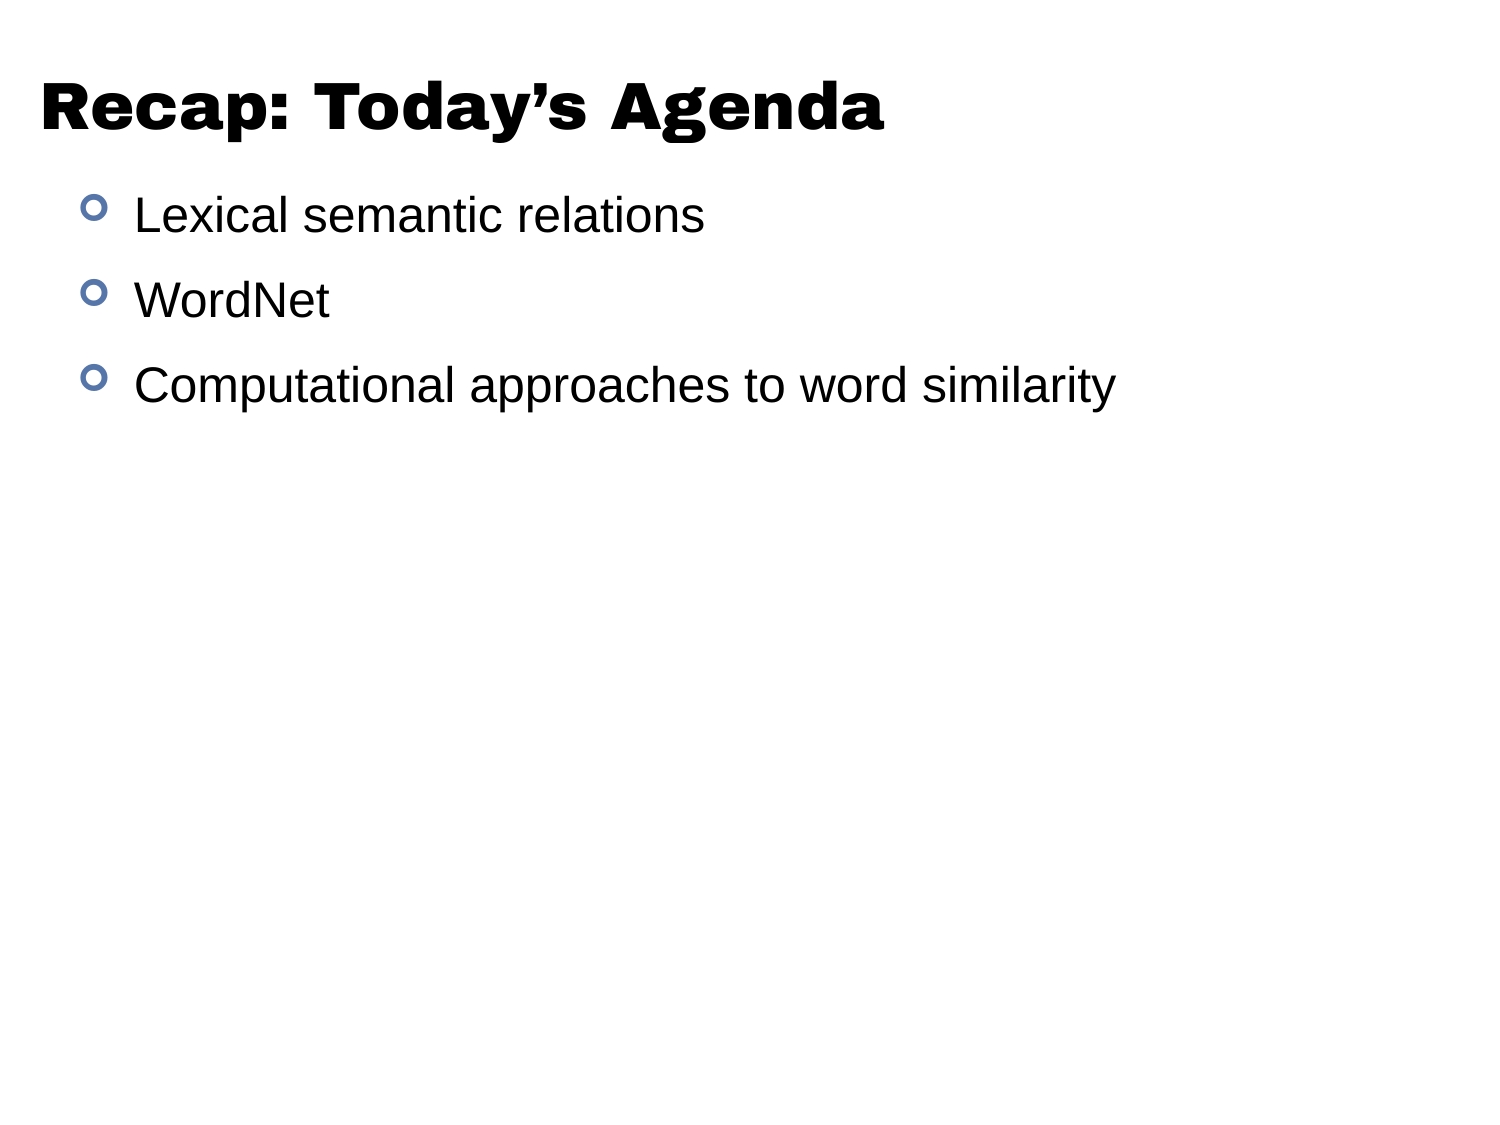

# Recap: Today’s Agenda
Lexical semantic relations
WordNet
Computational approaches to word similarity